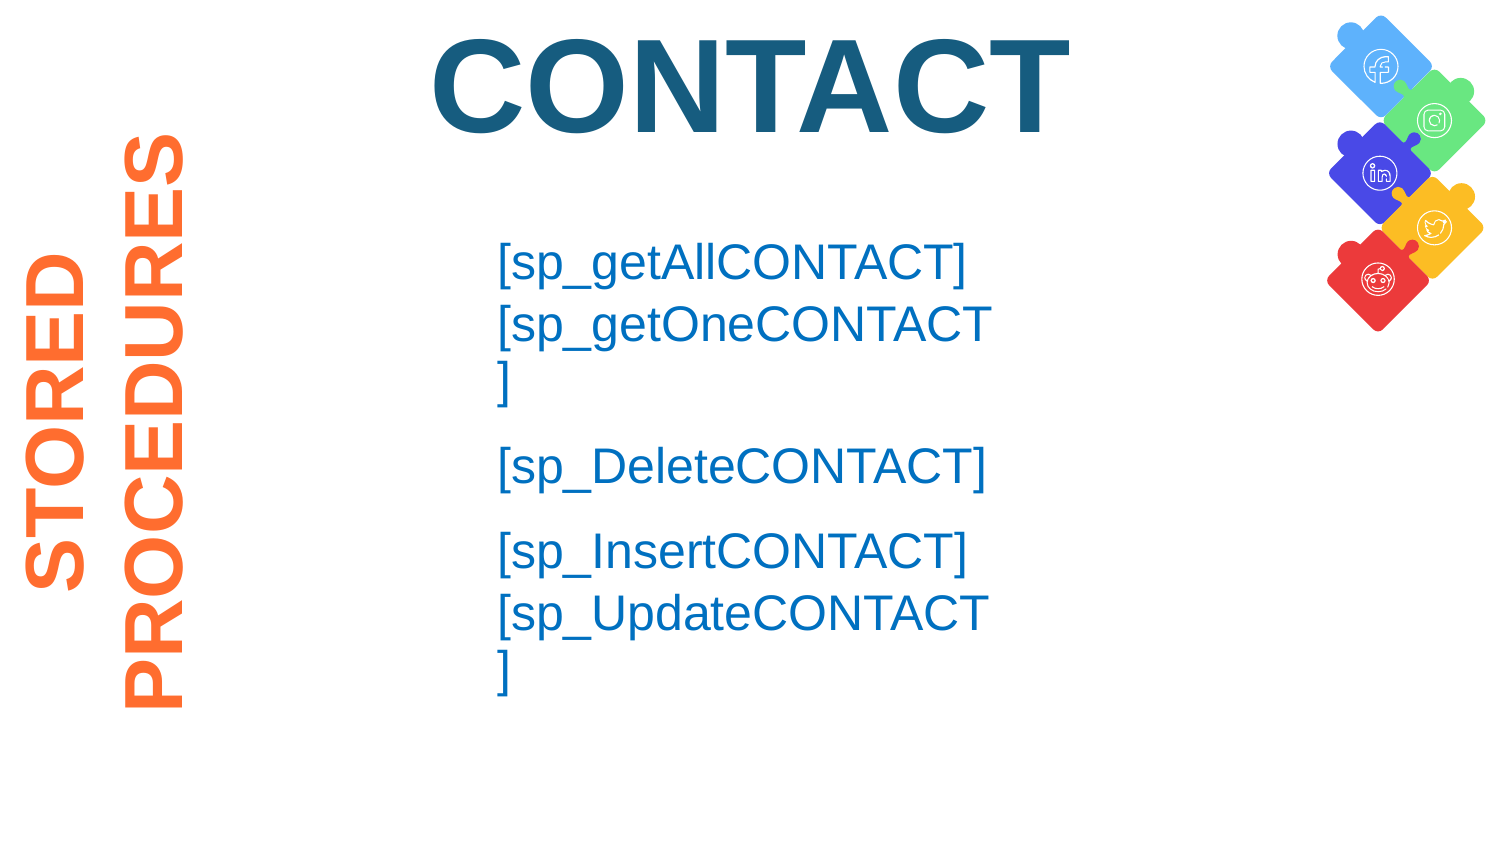

CONTACT

| [sp\_getAllCONTACT] |
| --- |
| [sp\_getOneCONTACT] |
| [sp\_DeleteCONTACT] |
| [sp\_InsertCONTACT] |
| [sp\_UpdateCONTACT] |
# STORED PROCEDURES